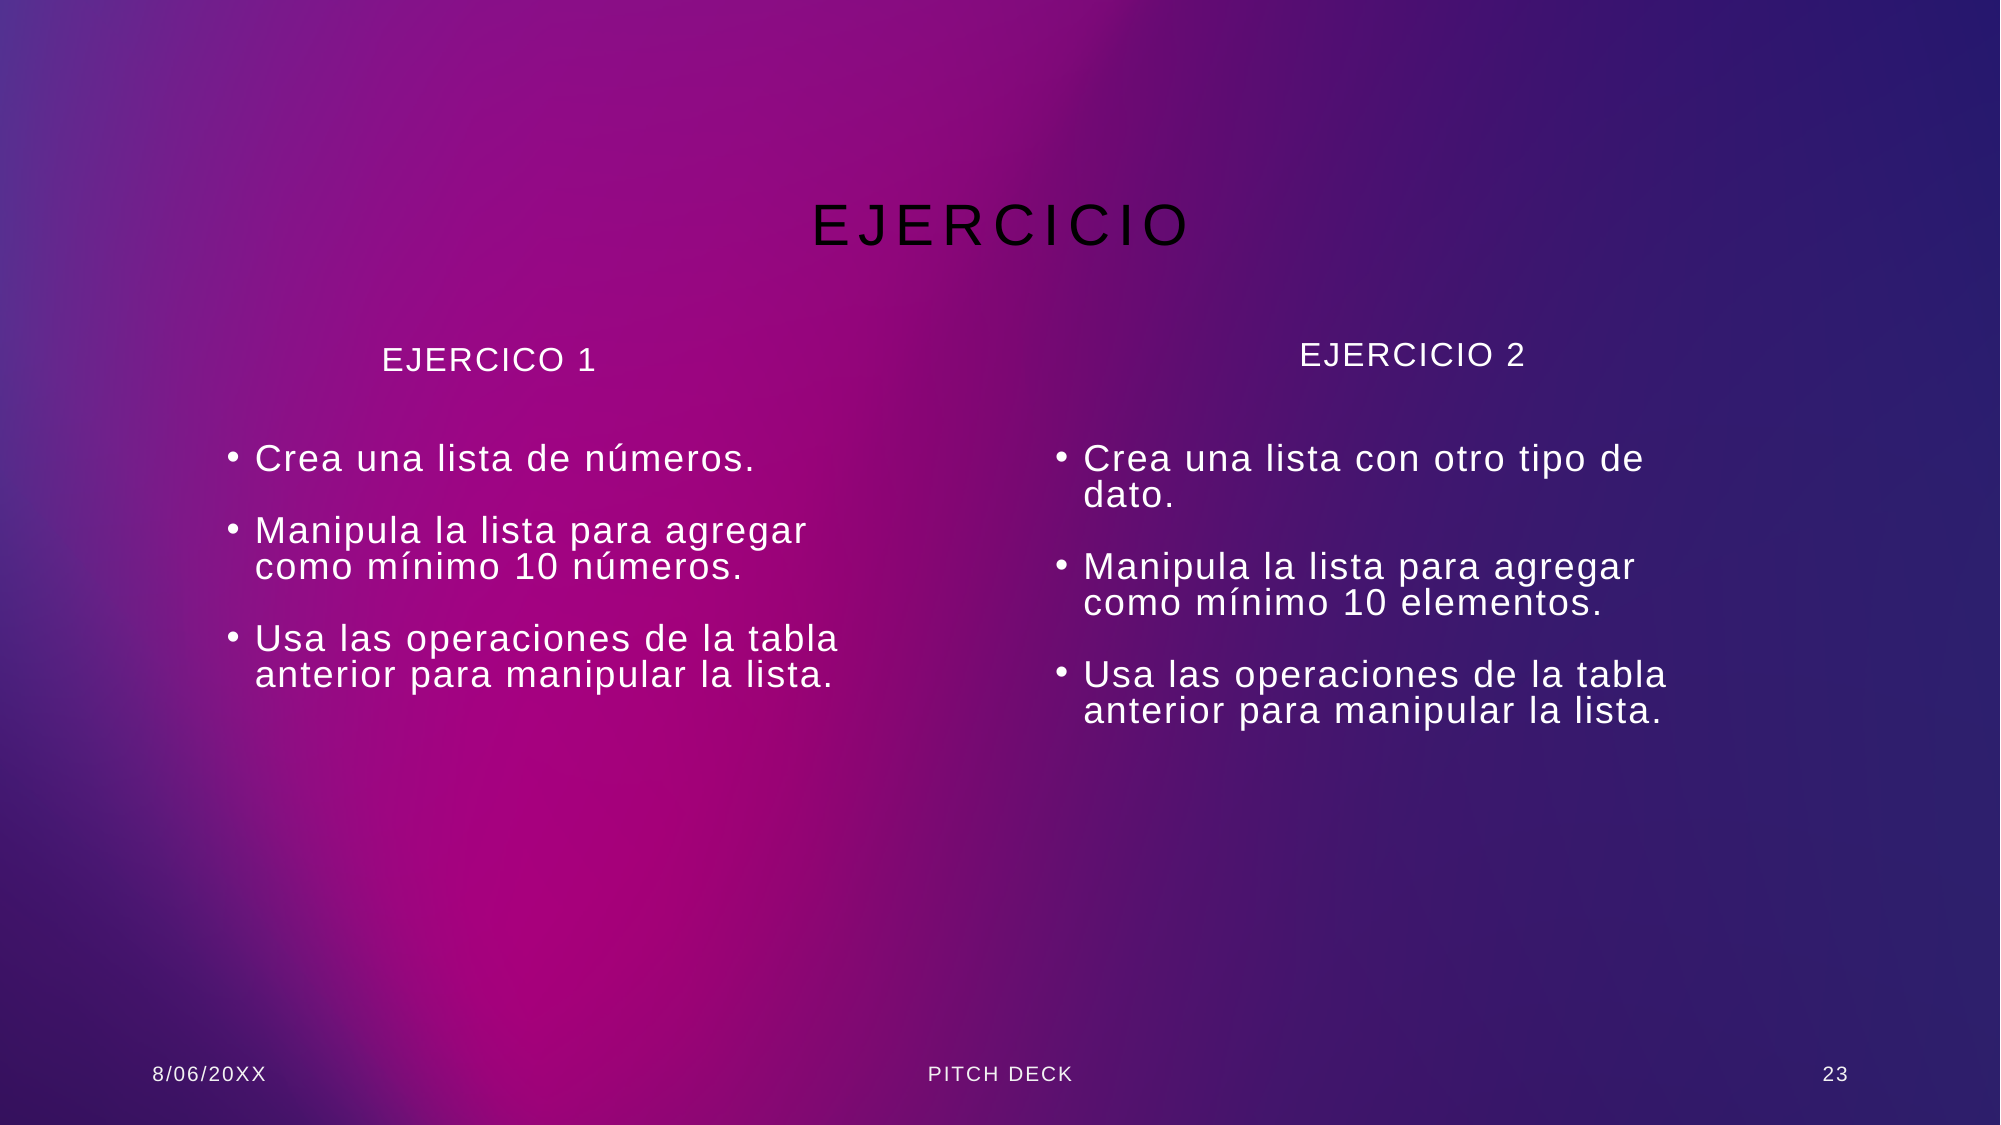

# EJERCICIO
EJERCICIO 2
EJERCICO 1
Crea una lista de números.

Manipula la lista para agregar como mínimo 10 números.

Usa las operaciones de la tabla anterior para manipular la lista.

Crea una lista con otro tipo de dato.

Manipula la lista para agregar como mínimo 10 elementos.

Usa las operaciones de la tabla anterior para manipular la lista.

8/06/20XX
PITCH DECK
23